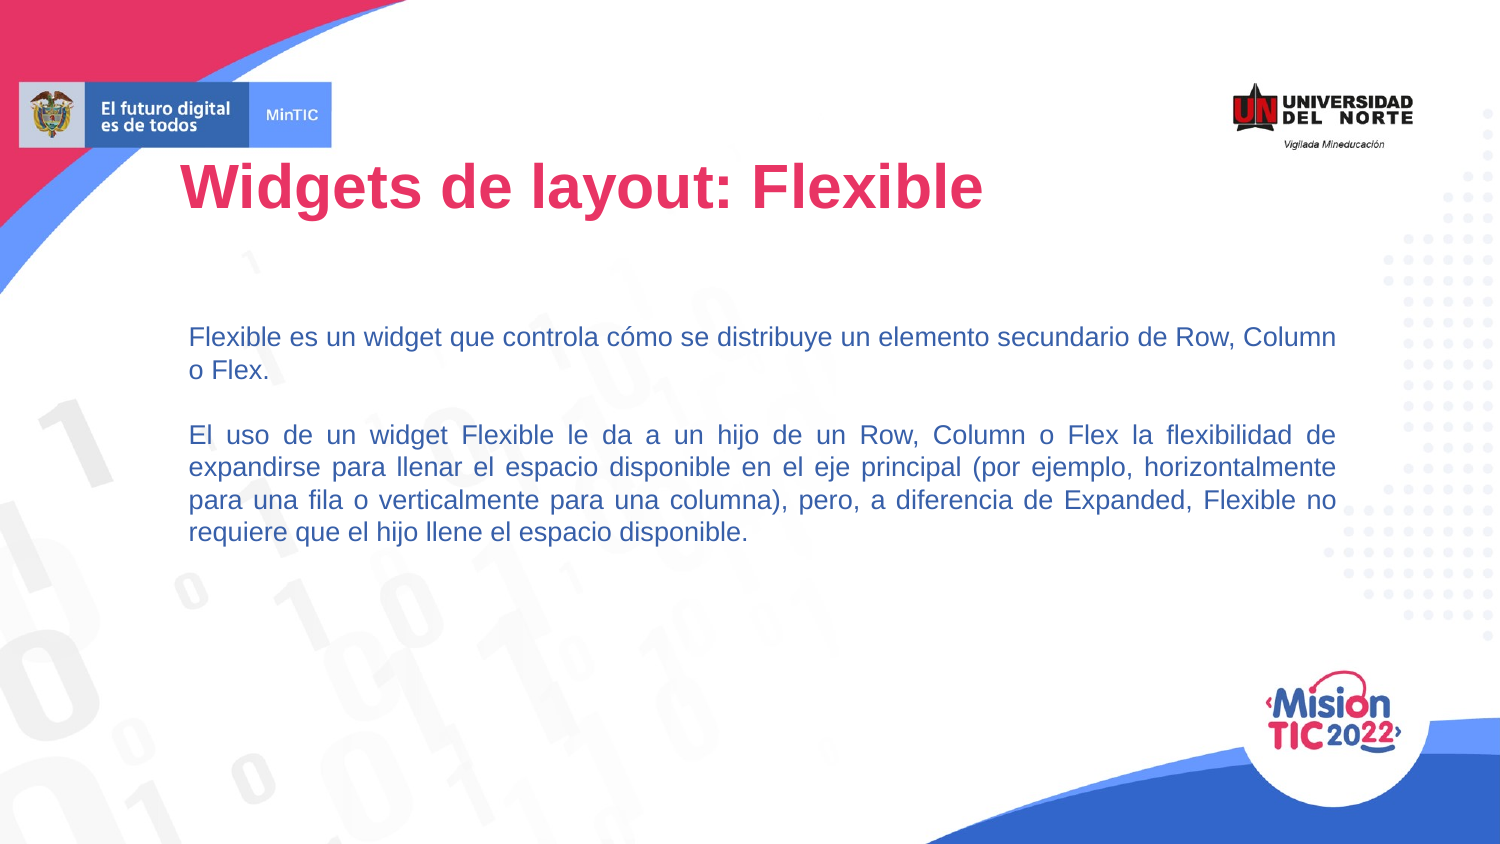

Widgets de layout: Flexible

Flexible es un widget que controla cómo se distribuye un elemento secundario de Row, Column o Flex.

El uso de un widget Flexible le da a un hijo de un Row, Column o Flex la flexibilidad de expandirse para llenar el espacio disponible en el eje principal (por ejemplo, horizontalmente para una fila o verticalmente para una columna), pero, a diferencia de Expanded, Flexible no requiere que el hijo llene el espacio disponible.